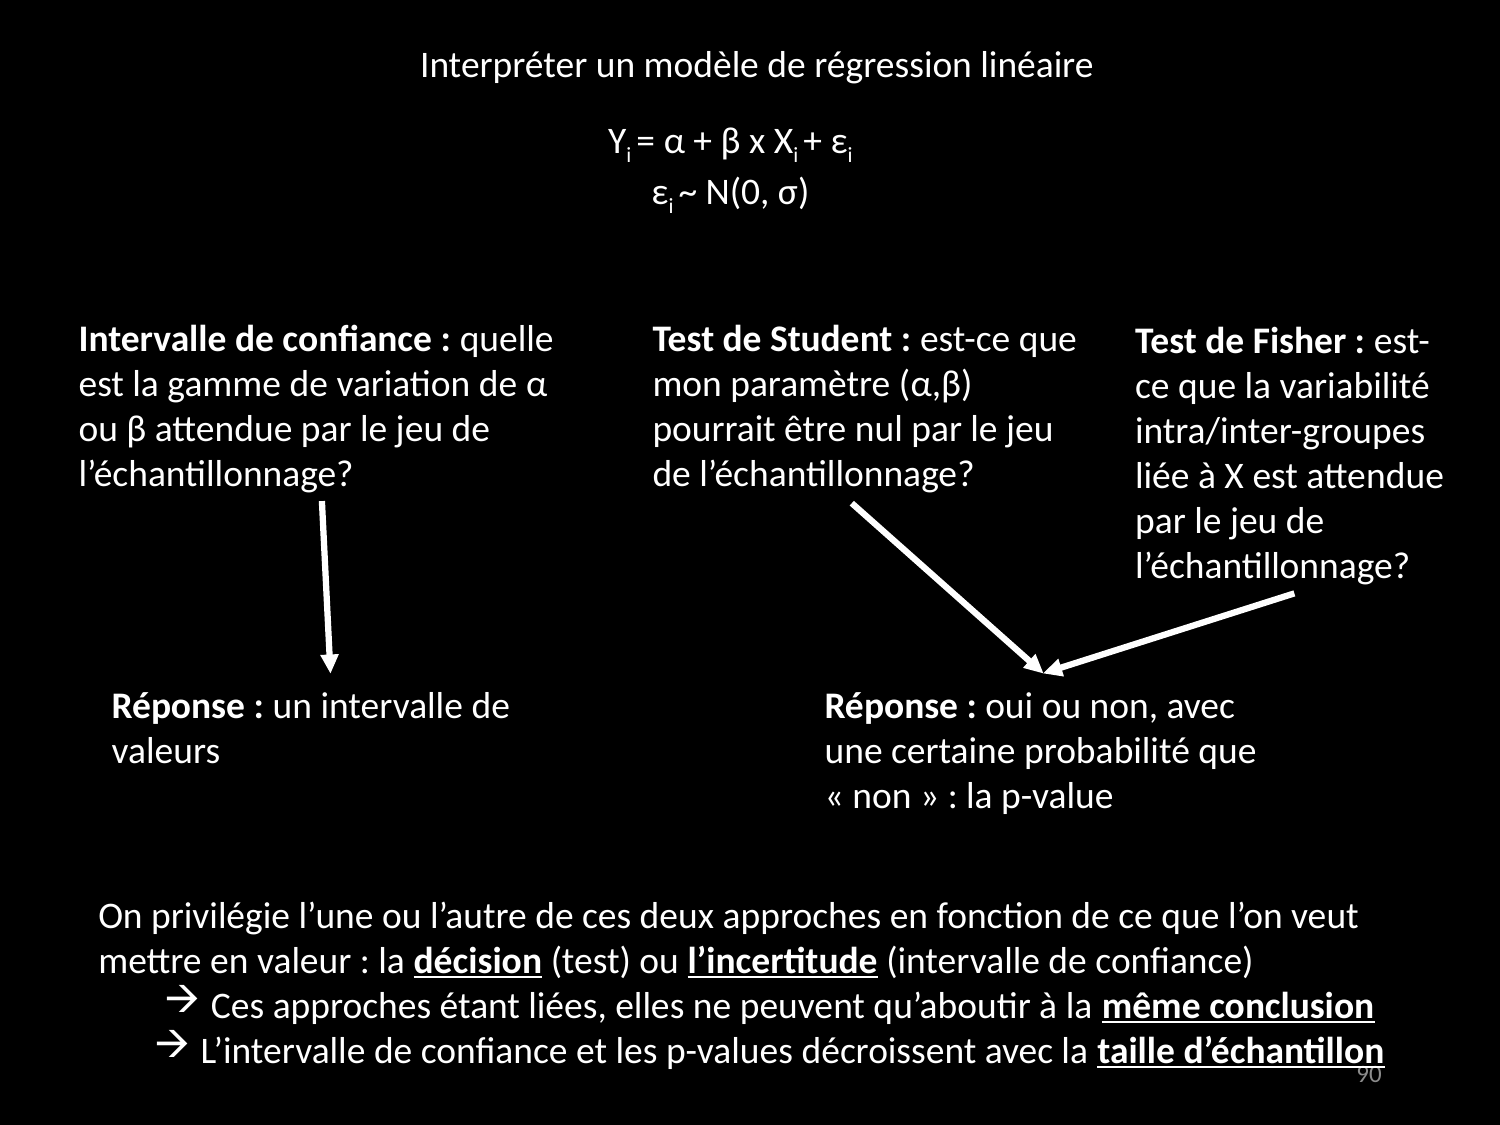

Interpréter un modèle de régression linéaire
Yi = α + β x Xi + εi
εi ~ N(0, σ)
Intervalle de confiance : quelle est la gamme de variation de α ou β attendue par le jeu de l’échantillonnage?
Test de Student : est-ce que mon paramètre (α,β) pourrait être nul par le jeu de l’échantillonnage?
Test de Fisher : est-ce que la variabilité intra/inter-groupes liée à X est attendue par le jeu de l’échantillonnage?
Réponse : un intervalle de valeurs
Réponse : oui ou non, avec une certaine probabilité que « non » : la p-value
On privilégie l’une ou l’autre de ces deux approches en fonction de ce que l’on veut mettre en valeur : la décision (test) ou l’incertitude (intervalle de confiance)
Ces approches étant liées, elles ne peuvent qu’aboutir à la même conclusion
L’intervalle de confiance et les p-values décroissent avec la taille d’échantillon
90